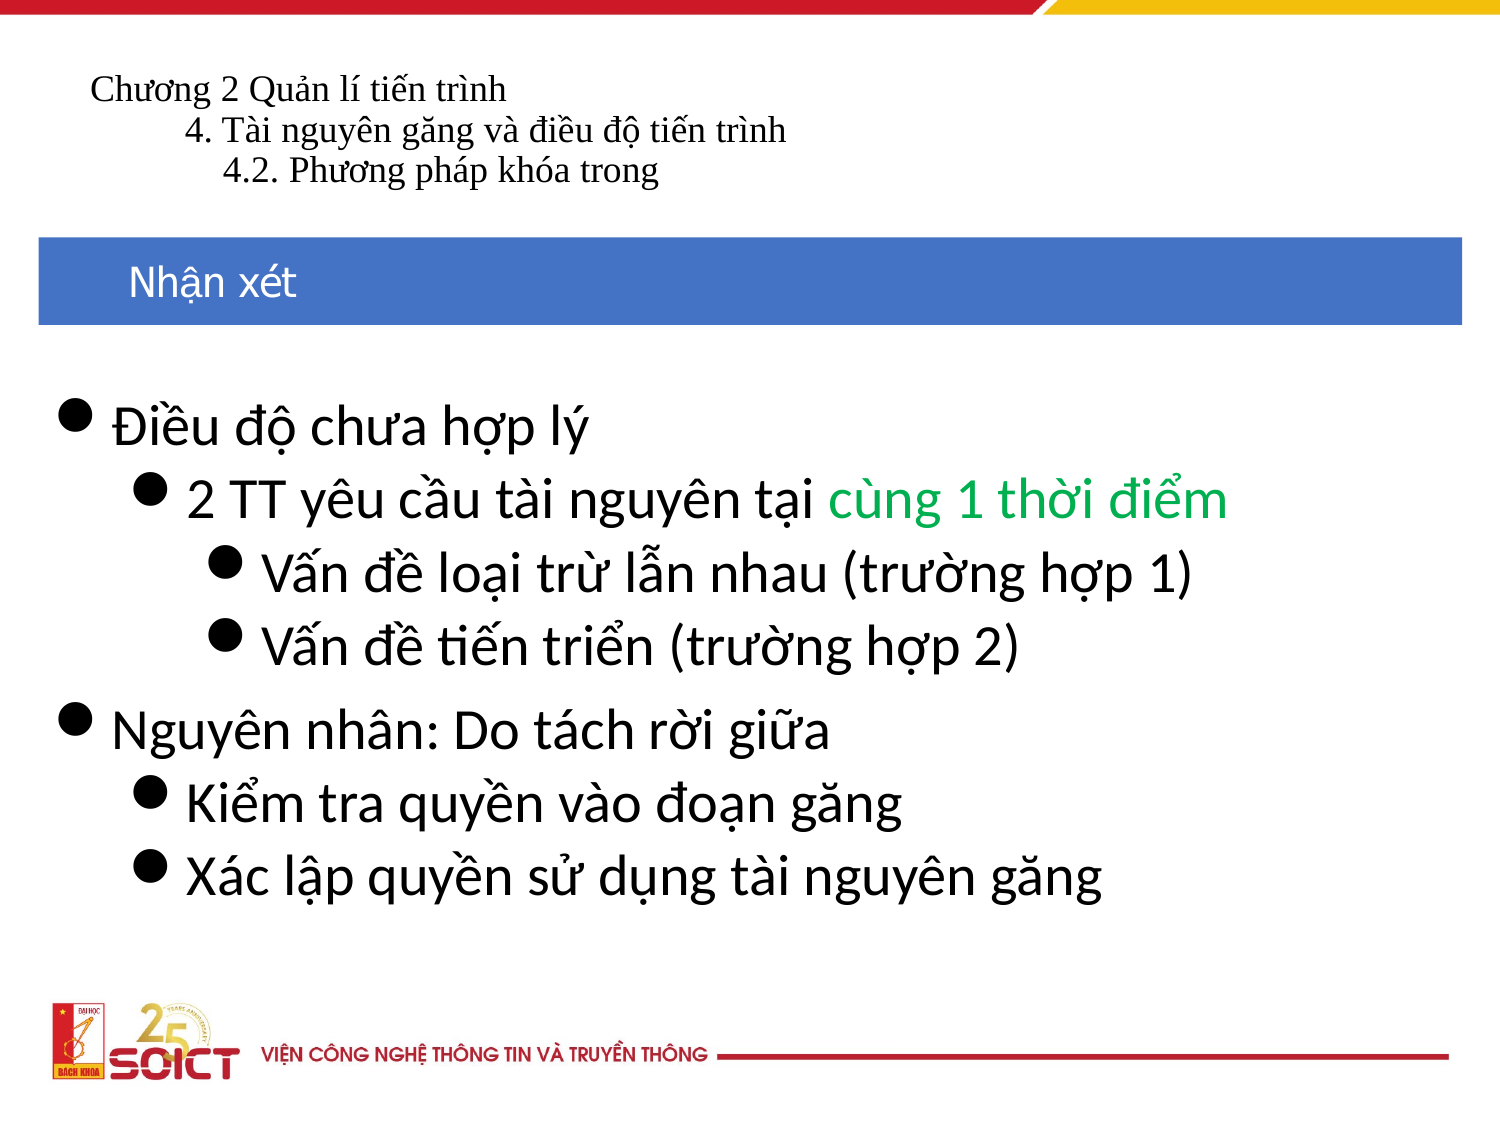

# Chương 2 Quản lí tiến trình 4. Tài nguyên găng và điều độ tiến trình 4.2. Phương pháp khóa trong
Nhận xét
Điều độ chưa hợp lý
2 TT yêu cầu tài nguyên tại cùng 1 thời điểm
Vấn đề loại trừ lẫn nhau (trường hợp 1)
Vấn đề tiến triển (trường hợp 2)
Nguyên nhân: Do tách rời giữa
Kiểm tra quyền vào đoạn găng
Xác lập quyền sử dụng tài nguyên găng